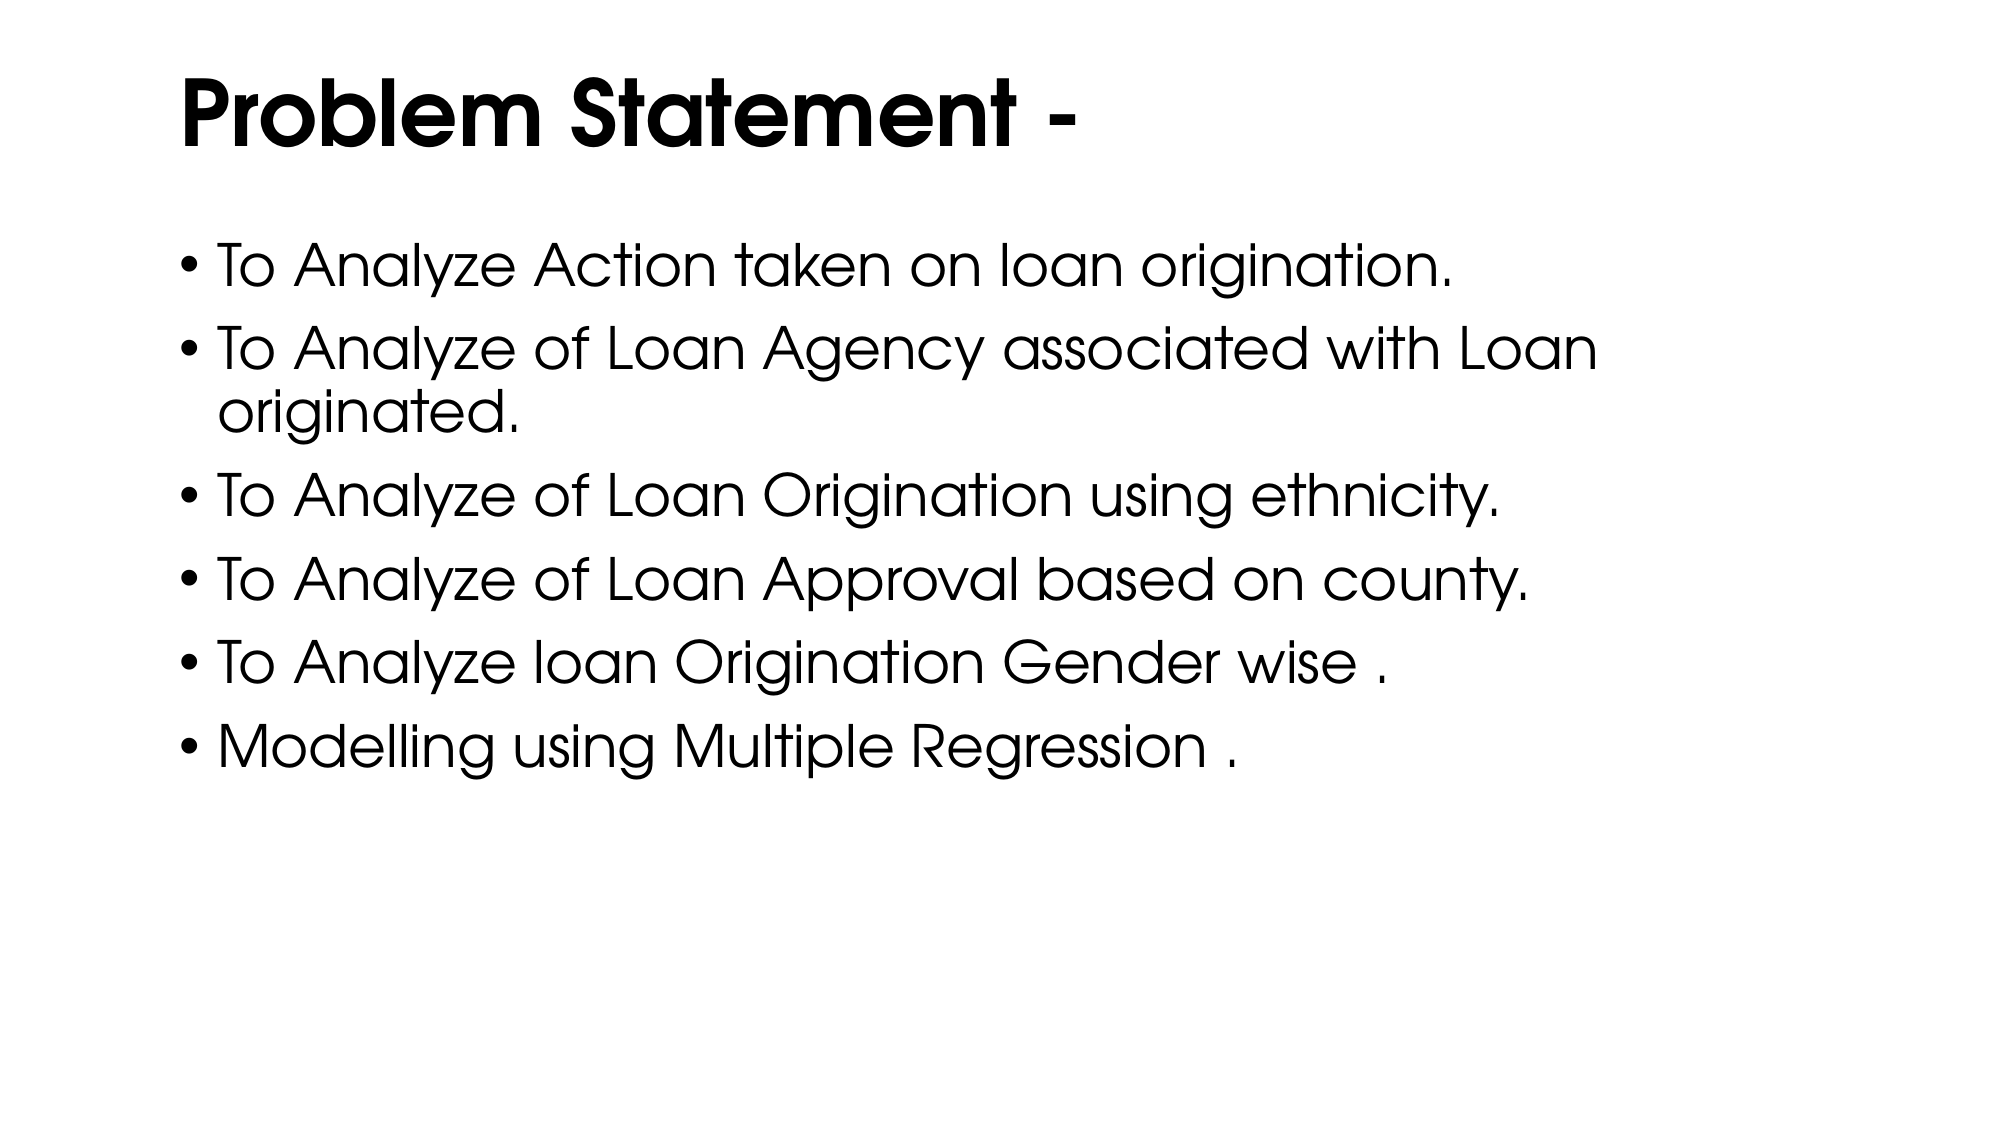

Problem Statement -
To Analyze Action taken on loan origination.
To Analyze of Loan Agency associated with Loan originated.
To Analyze of Loan Origination using ethnicity.
To Analyze of Loan Approval based on county.
To Analyze loan Origination Gender wise .
Modelling using Multiple Regression .